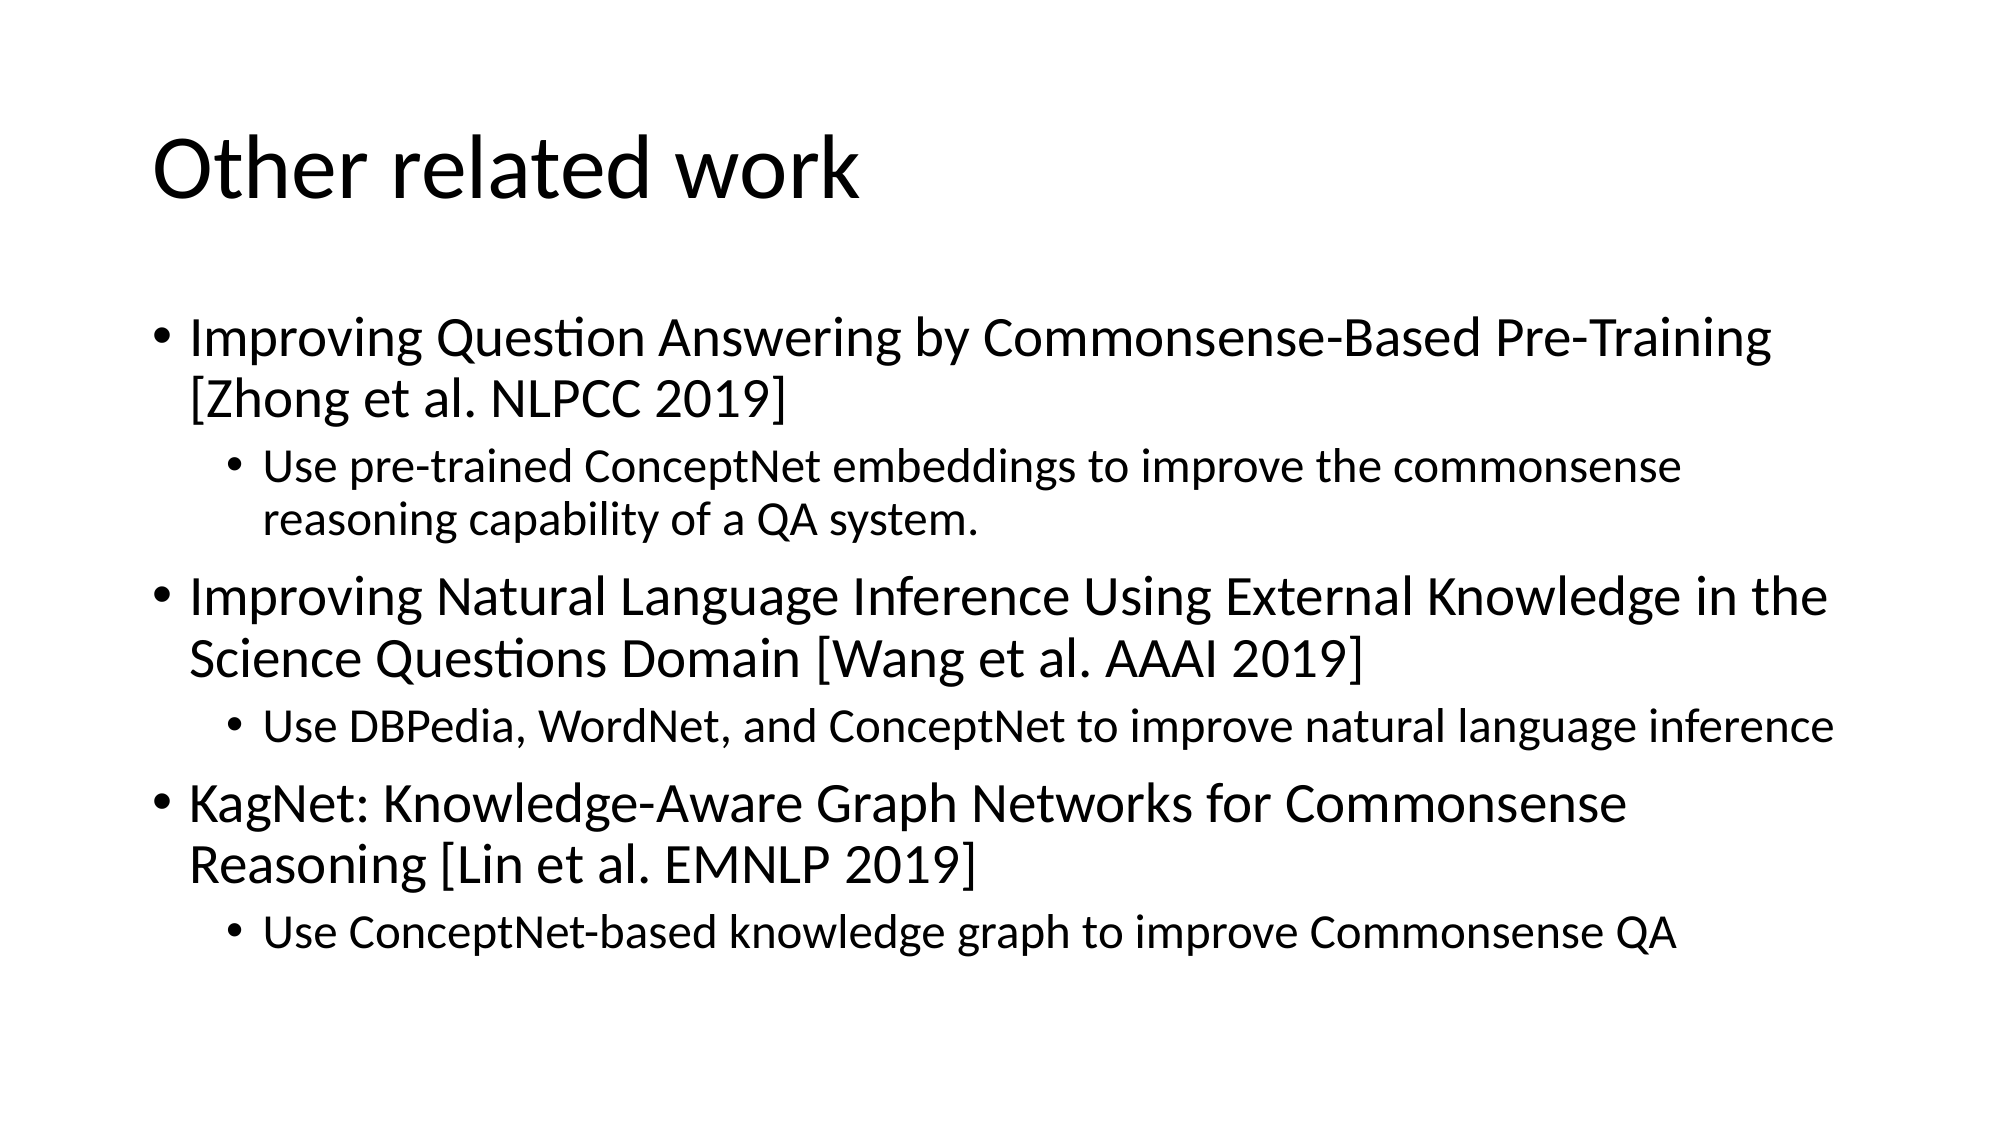

# Other related work
Improving Question Answering by Commonsense-Based Pre-Training [Zhong et al. NLPCC 2019]
Use pre-trained ConceptNet embeddings to improve the commonsense reasoning capability of a QA system.
Improving Natural Language Inference Using External Knowledge in the Science Questions Domain [Wang et al. AAAI 2019]
Use DBPedia, WordNet, and ConceptNet to improve natural language inference
KagNet: Knowledge-Aware Graph Networks for Commonsense Reasoning [Lin et al. EMNLP 2019]
Use ConceptNet-based knowledge graph to improve Commonsense QA